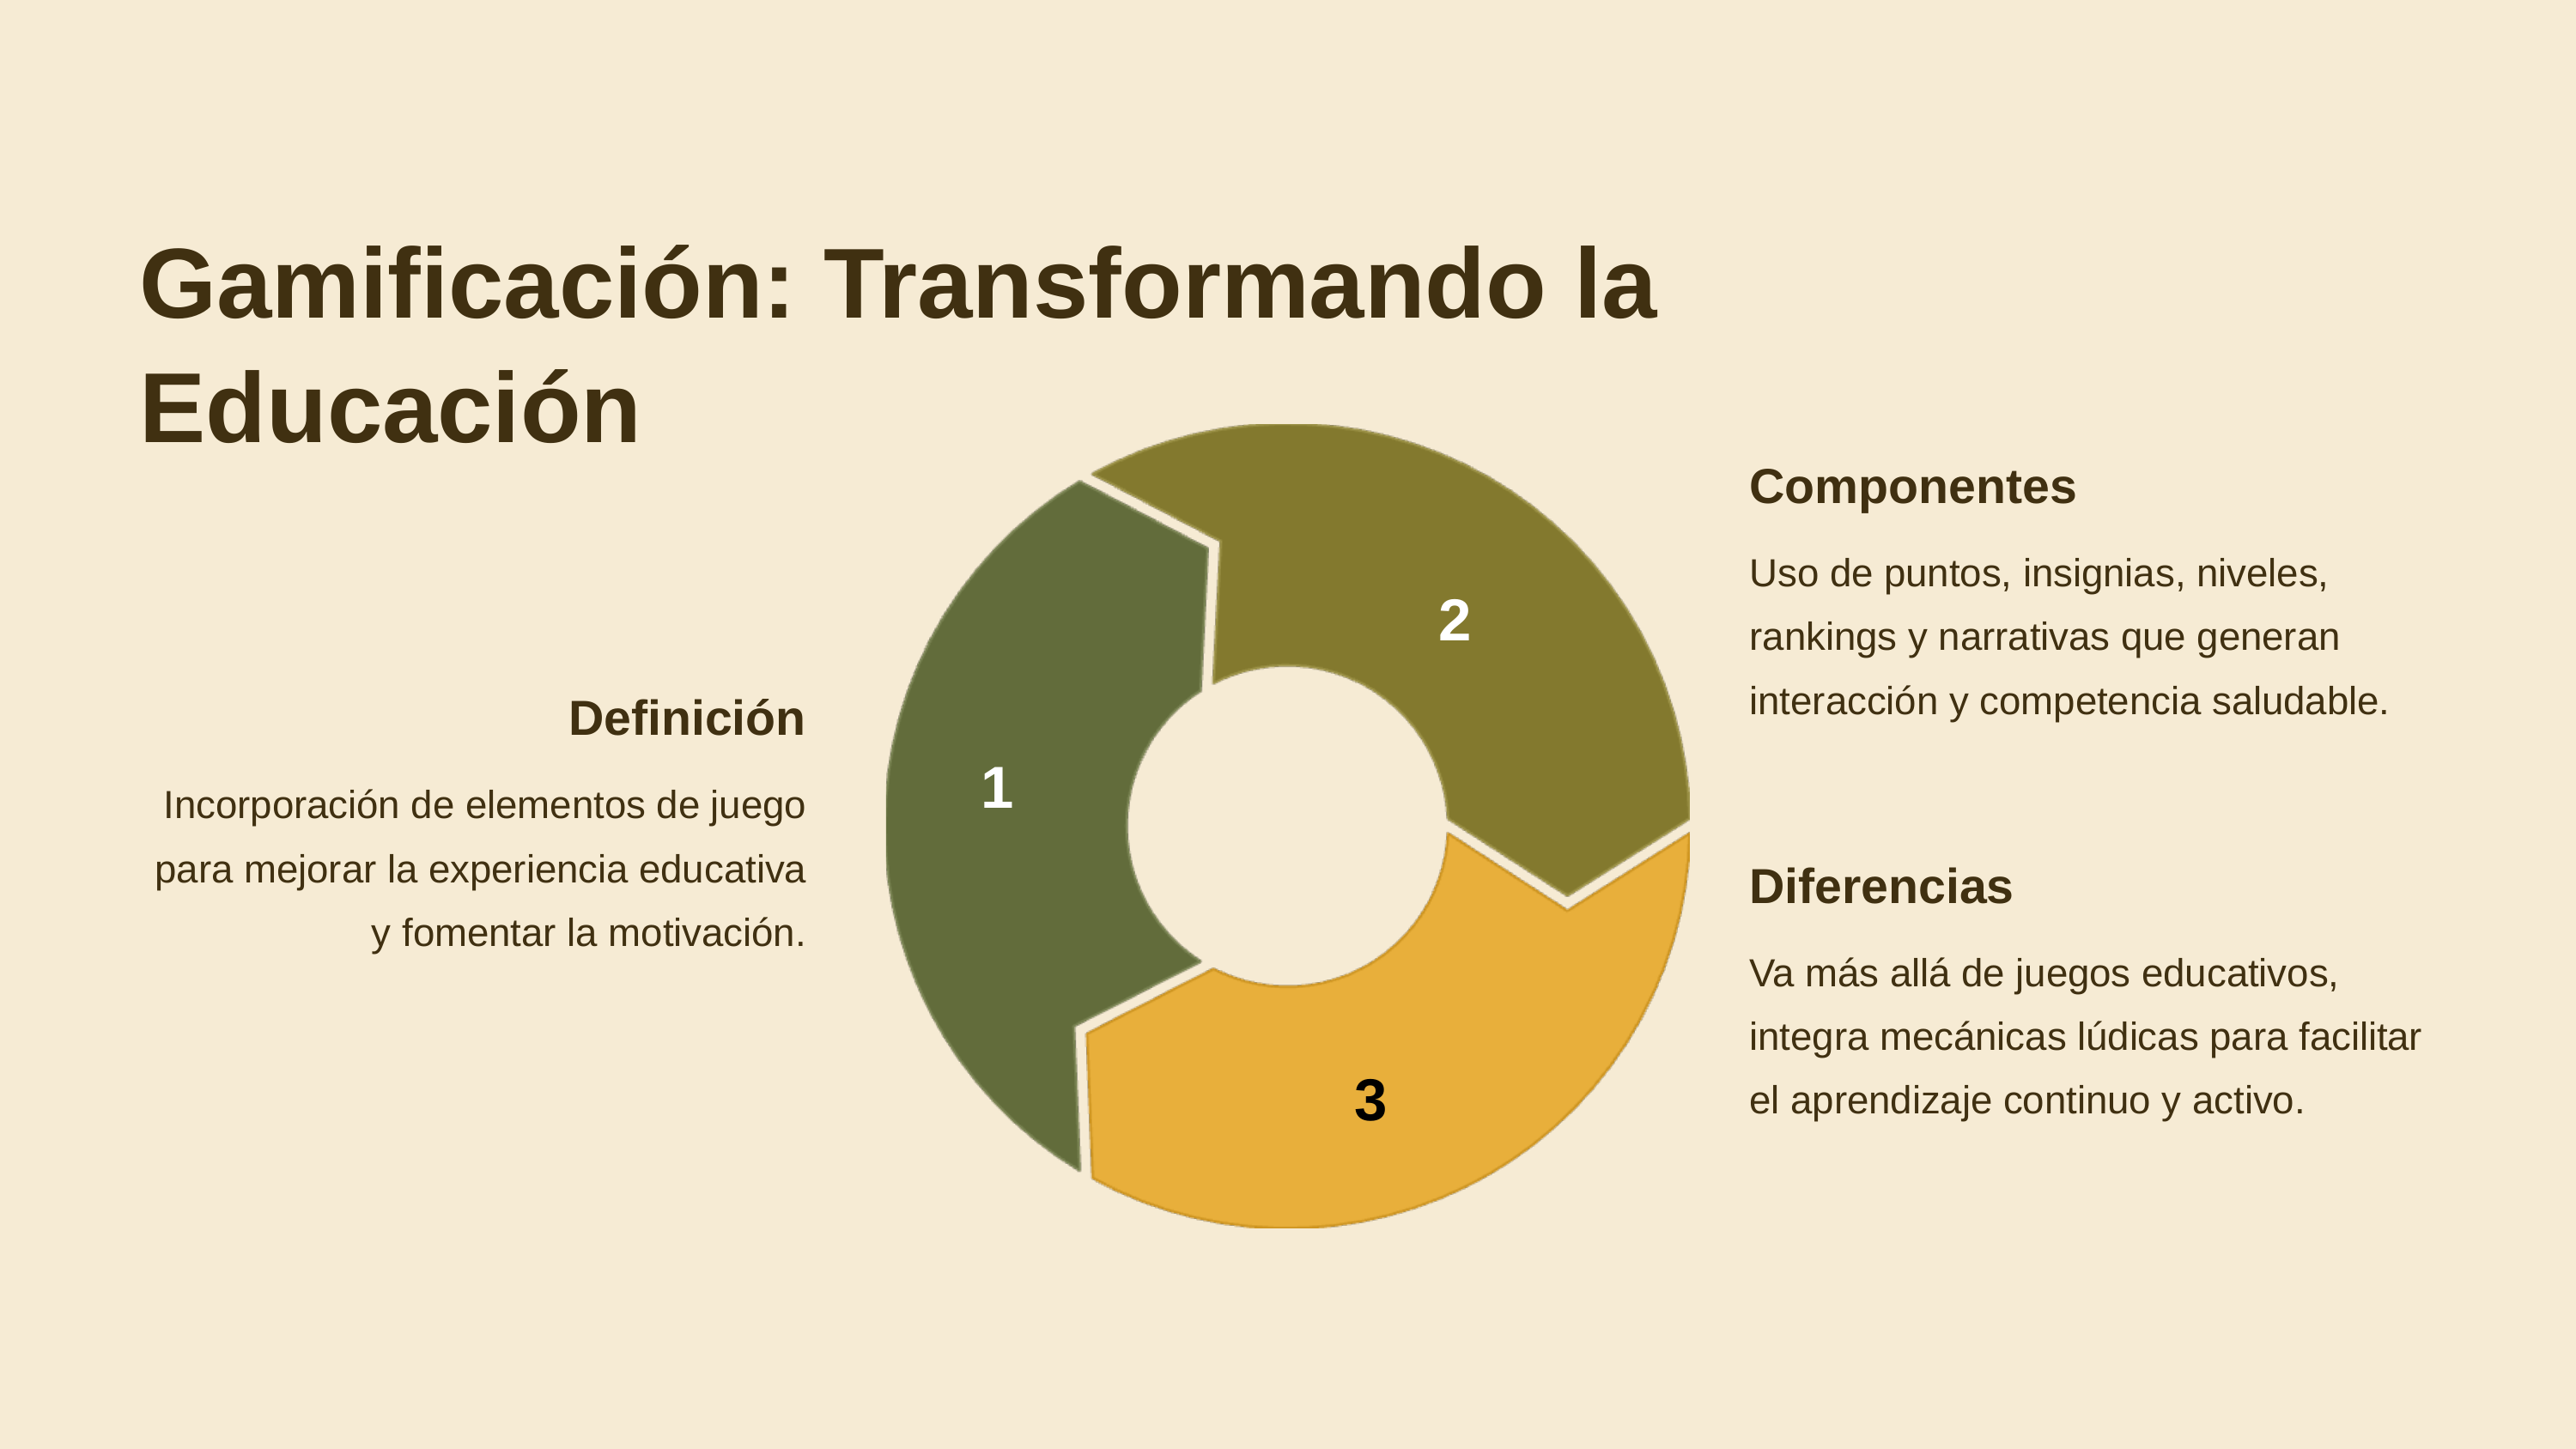

Gamificación: Transformando la Educación

Componentes

Uso de puntos, insignias, niveles, rankings y narrativas que generan interacción y competencia saludable.

2

Definición

1

Incorporación de elementos de juego para mejorar la experiencia educativa y fomentar la motivación.

Diferencias

Va más allá de juegos educativos, integra mecánicas lúdicas para facilitar el aprendizaje continuo y activo.

3